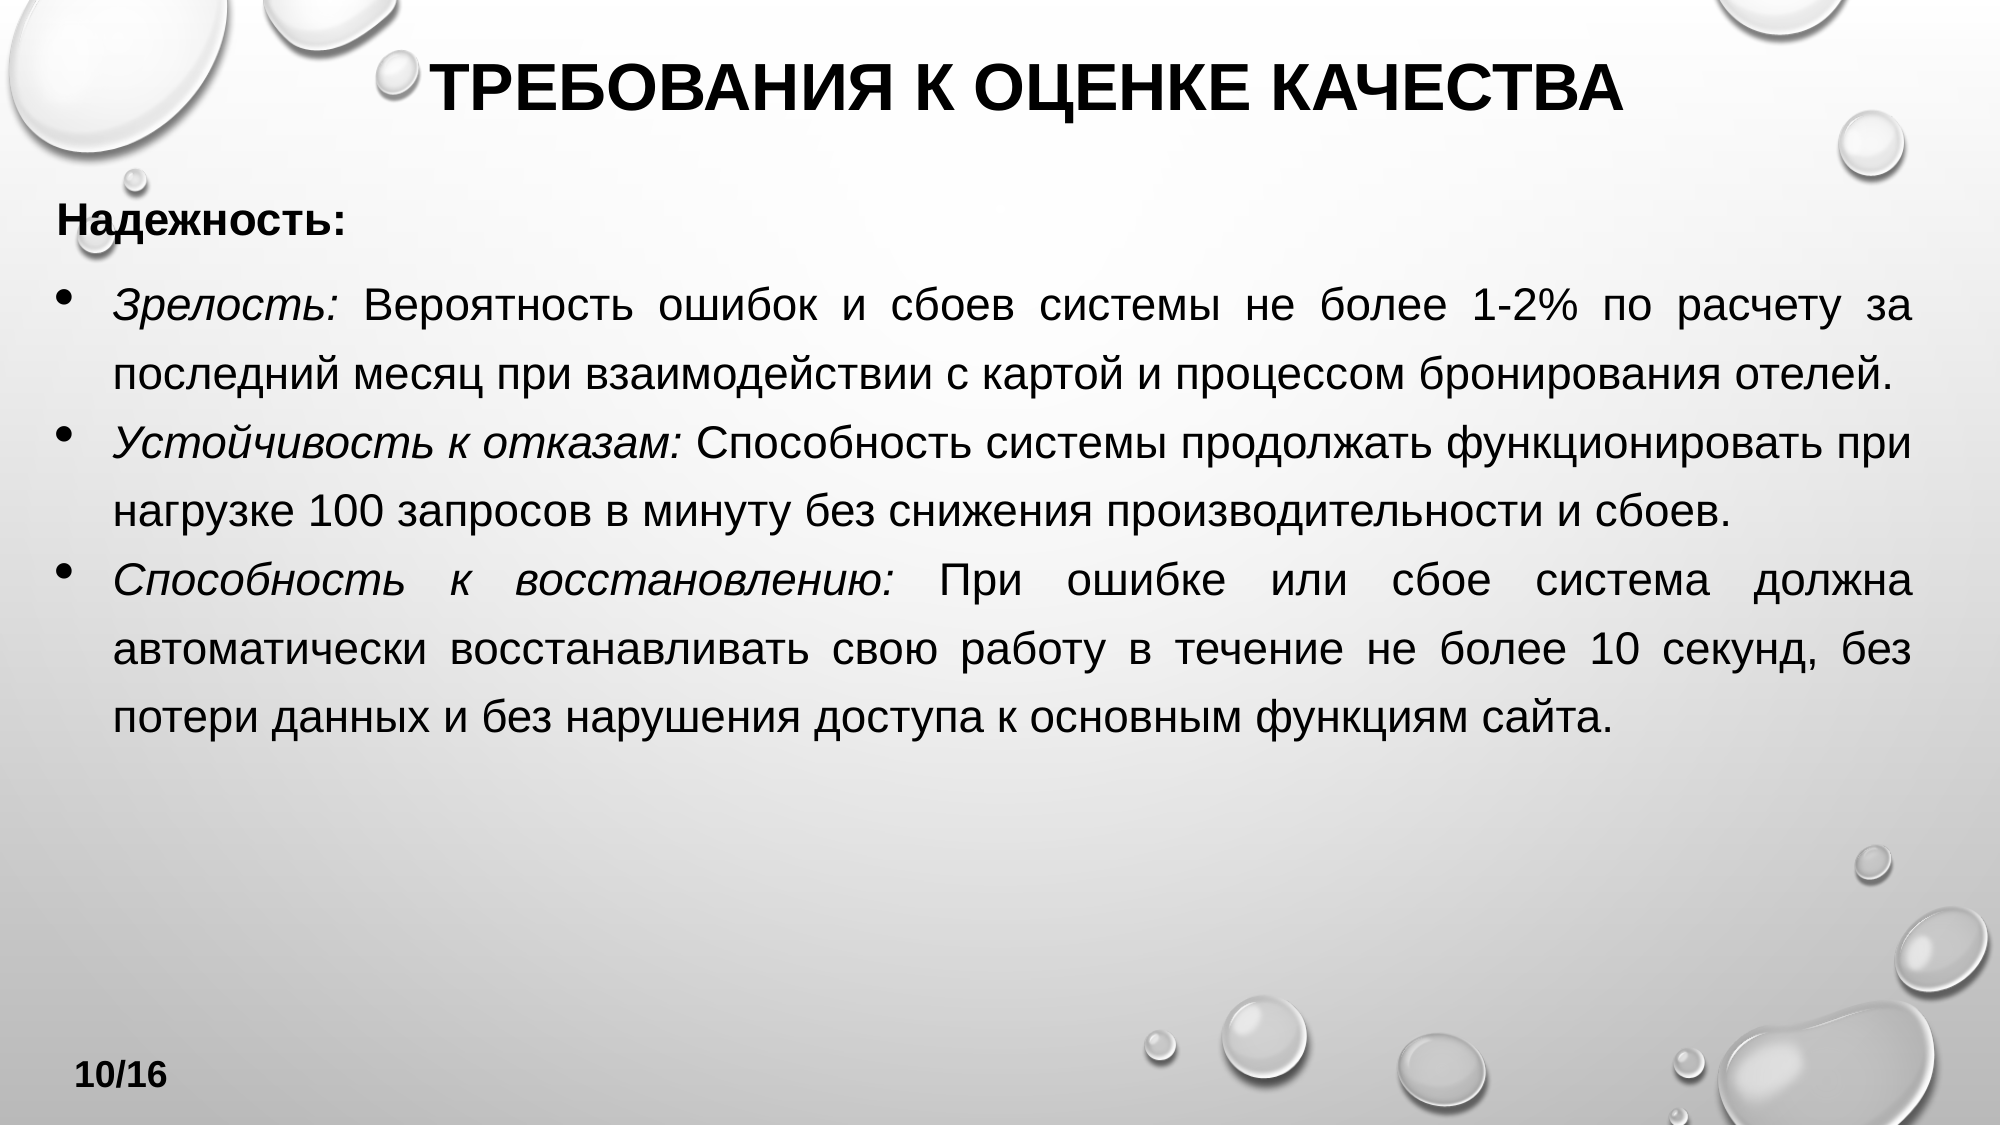

# ТРЕБОВАНИЯ К ОЦЕНКЕ КАЧЕСТВА
Надежность:
Зрелость: Вероятность ошибок и сбоев системы не более 1-2% по расчету за последний месяц при взаимодействии с картой и процессом бронирования отелей.
Устойчивость к отказам: Способность системы продолжать функционировать при нагрузке 100 запросов в минуту без снижения производительности и сбоев.
Способность к восстановлению: При ошибке или сбое система должна автоматически восстанавливать свою работу в течение не более 10 секунд, без потери данных и без нарушения доступа к основным функциям сайта.
10/16